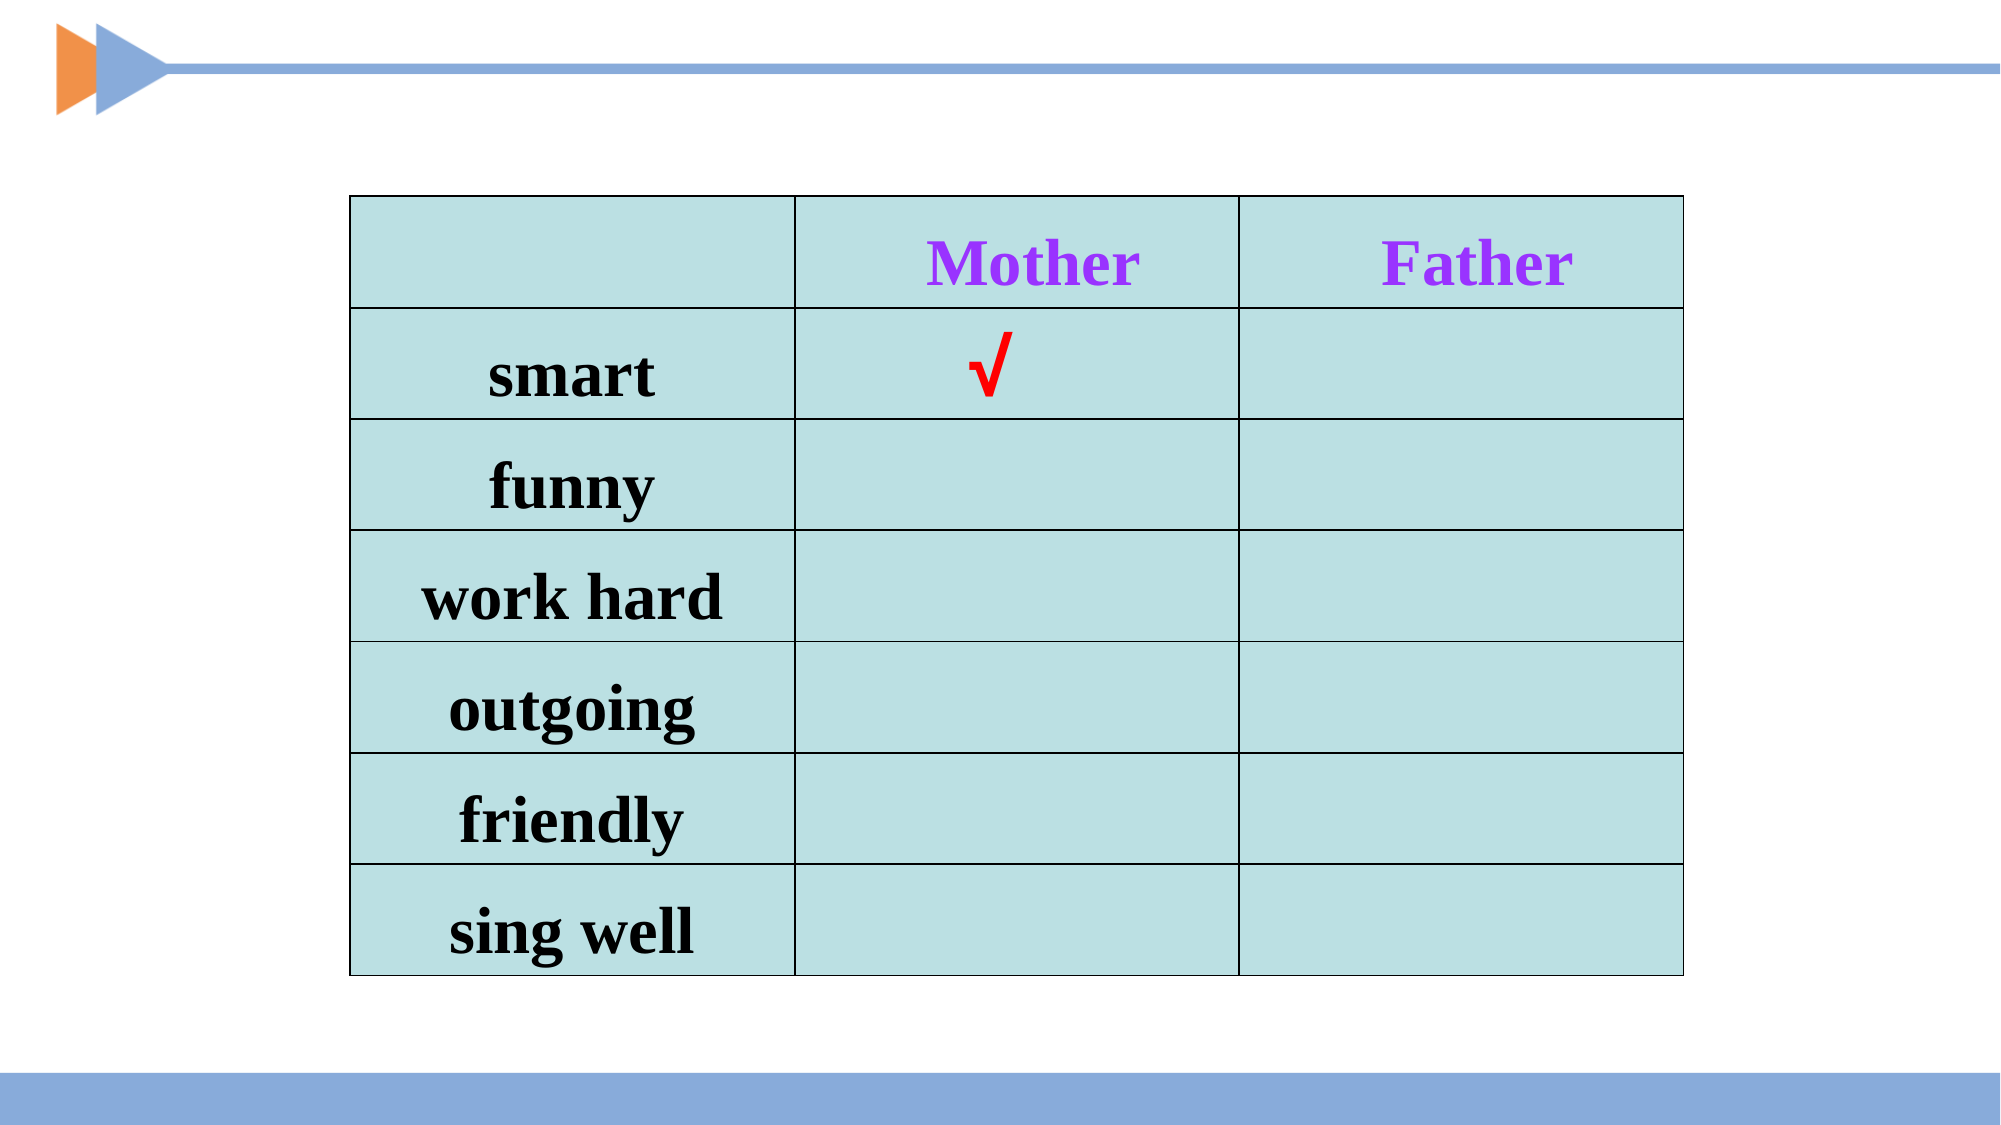

|  | Mother | Father |
| --- | --- | --- |
| smart |  |  |
| funny |  |  |
| work hard |  |  |
| outgoing |  |  |
| friendly |  |  |
| sing well |  |  |
√